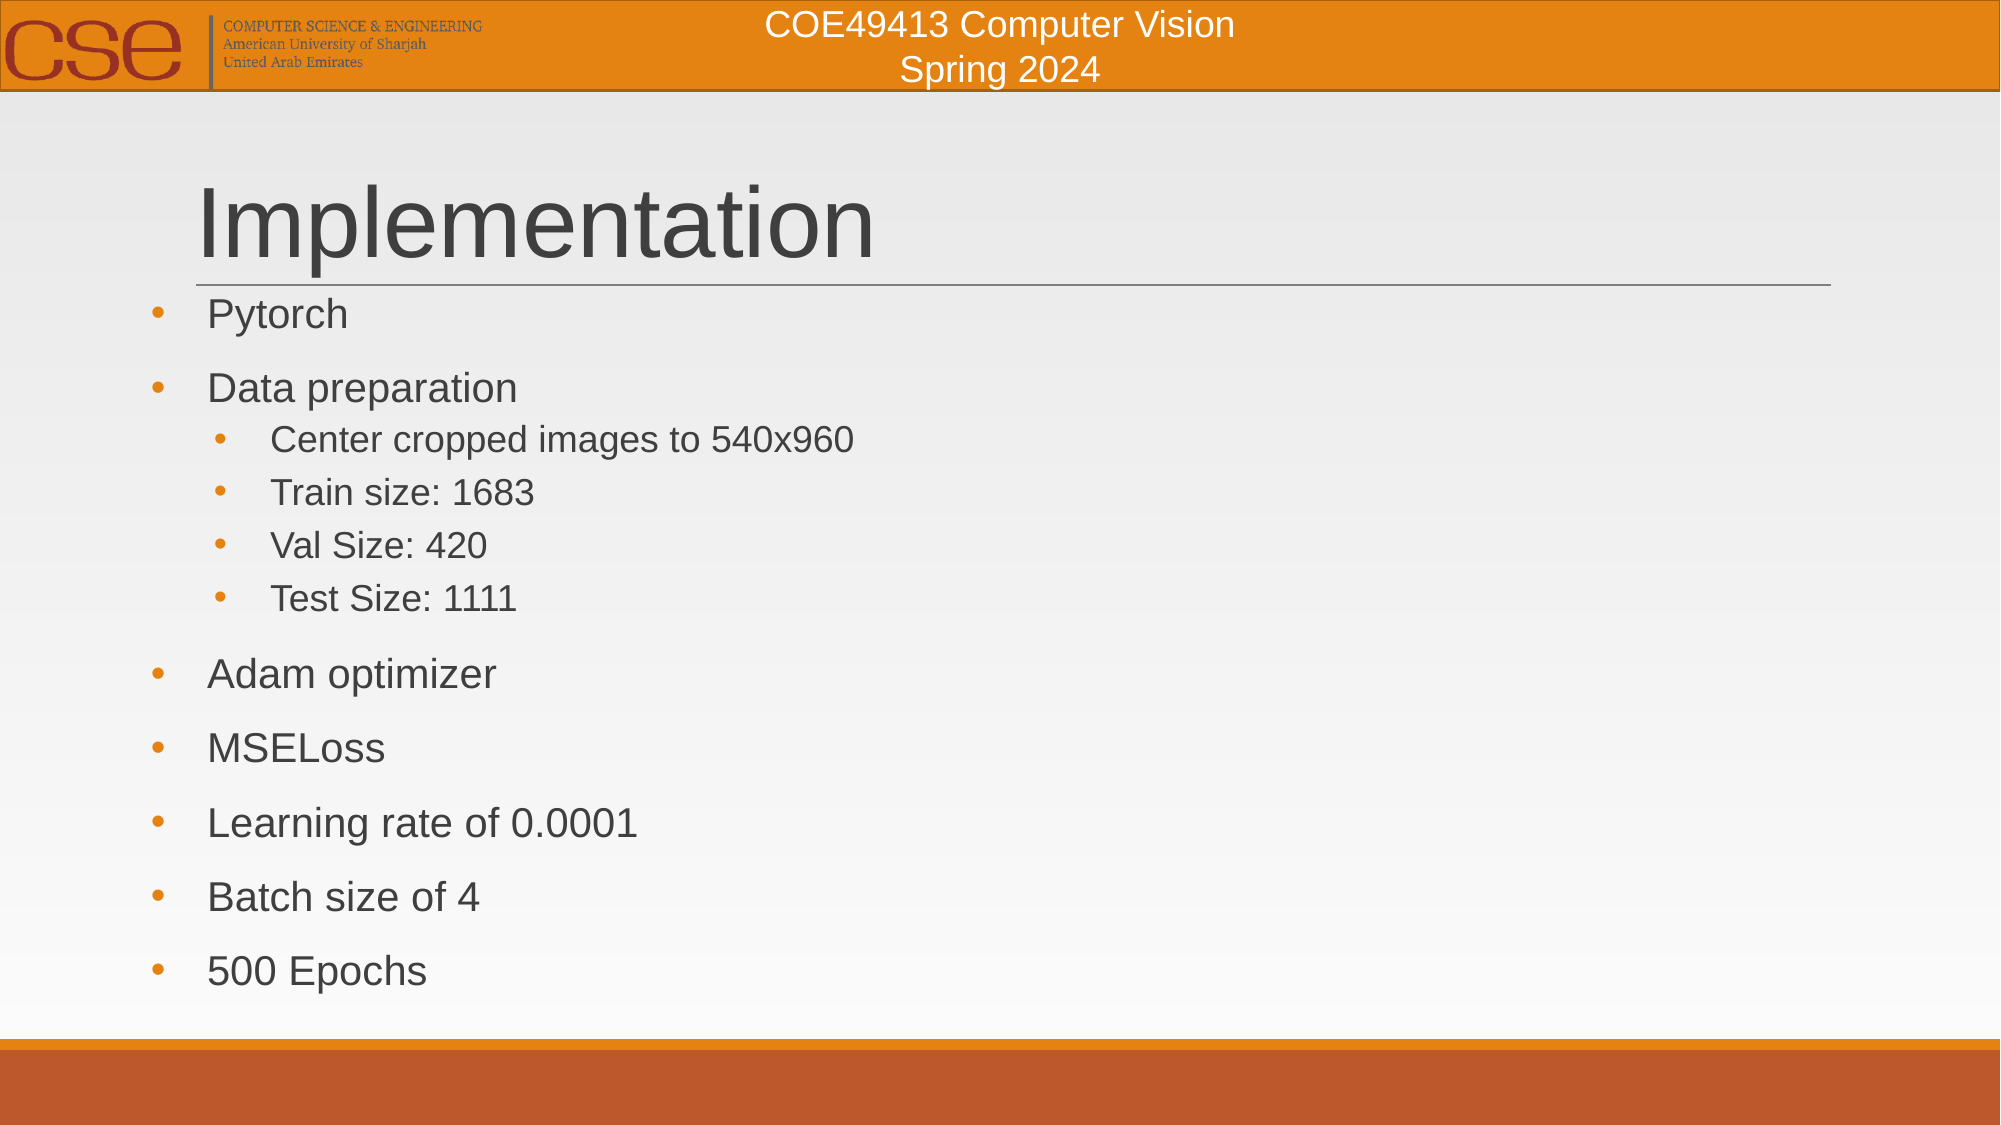

# Implementation
Pytorch
Data preparation
Center cropped images to 540x960
Train size: 1683
Val Size: 420
Test Size: 1111
Adam optimizer
MSELoss
Learning rate of 0.0001
Batch size of 4
500 Epochs